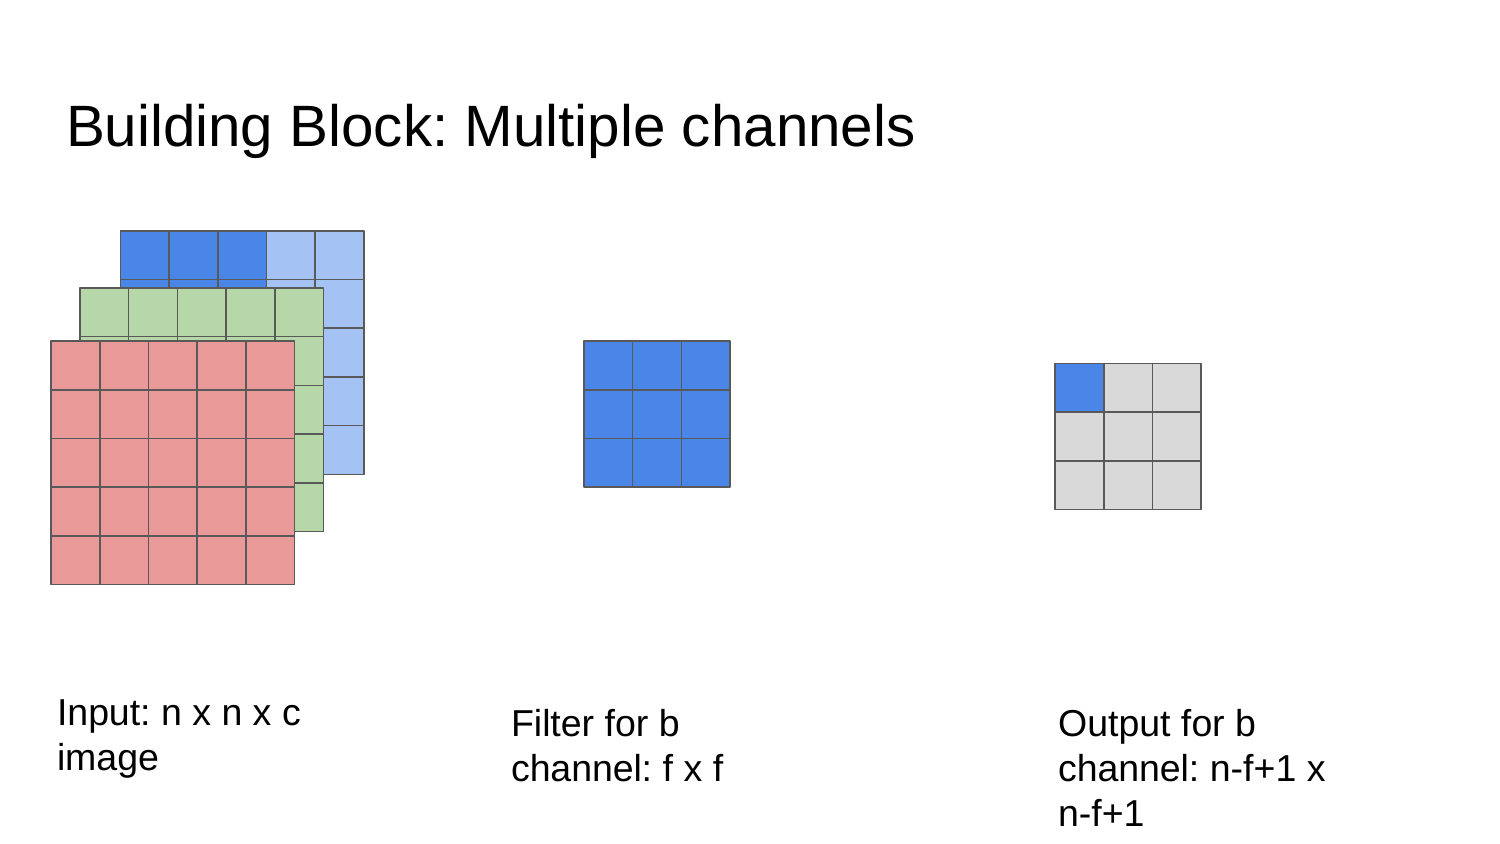

# Building Block: Multiple channels

Input: n x n x c image

Filter for b channel: f x f

Output for b channel: n-f+1 x n-f+1